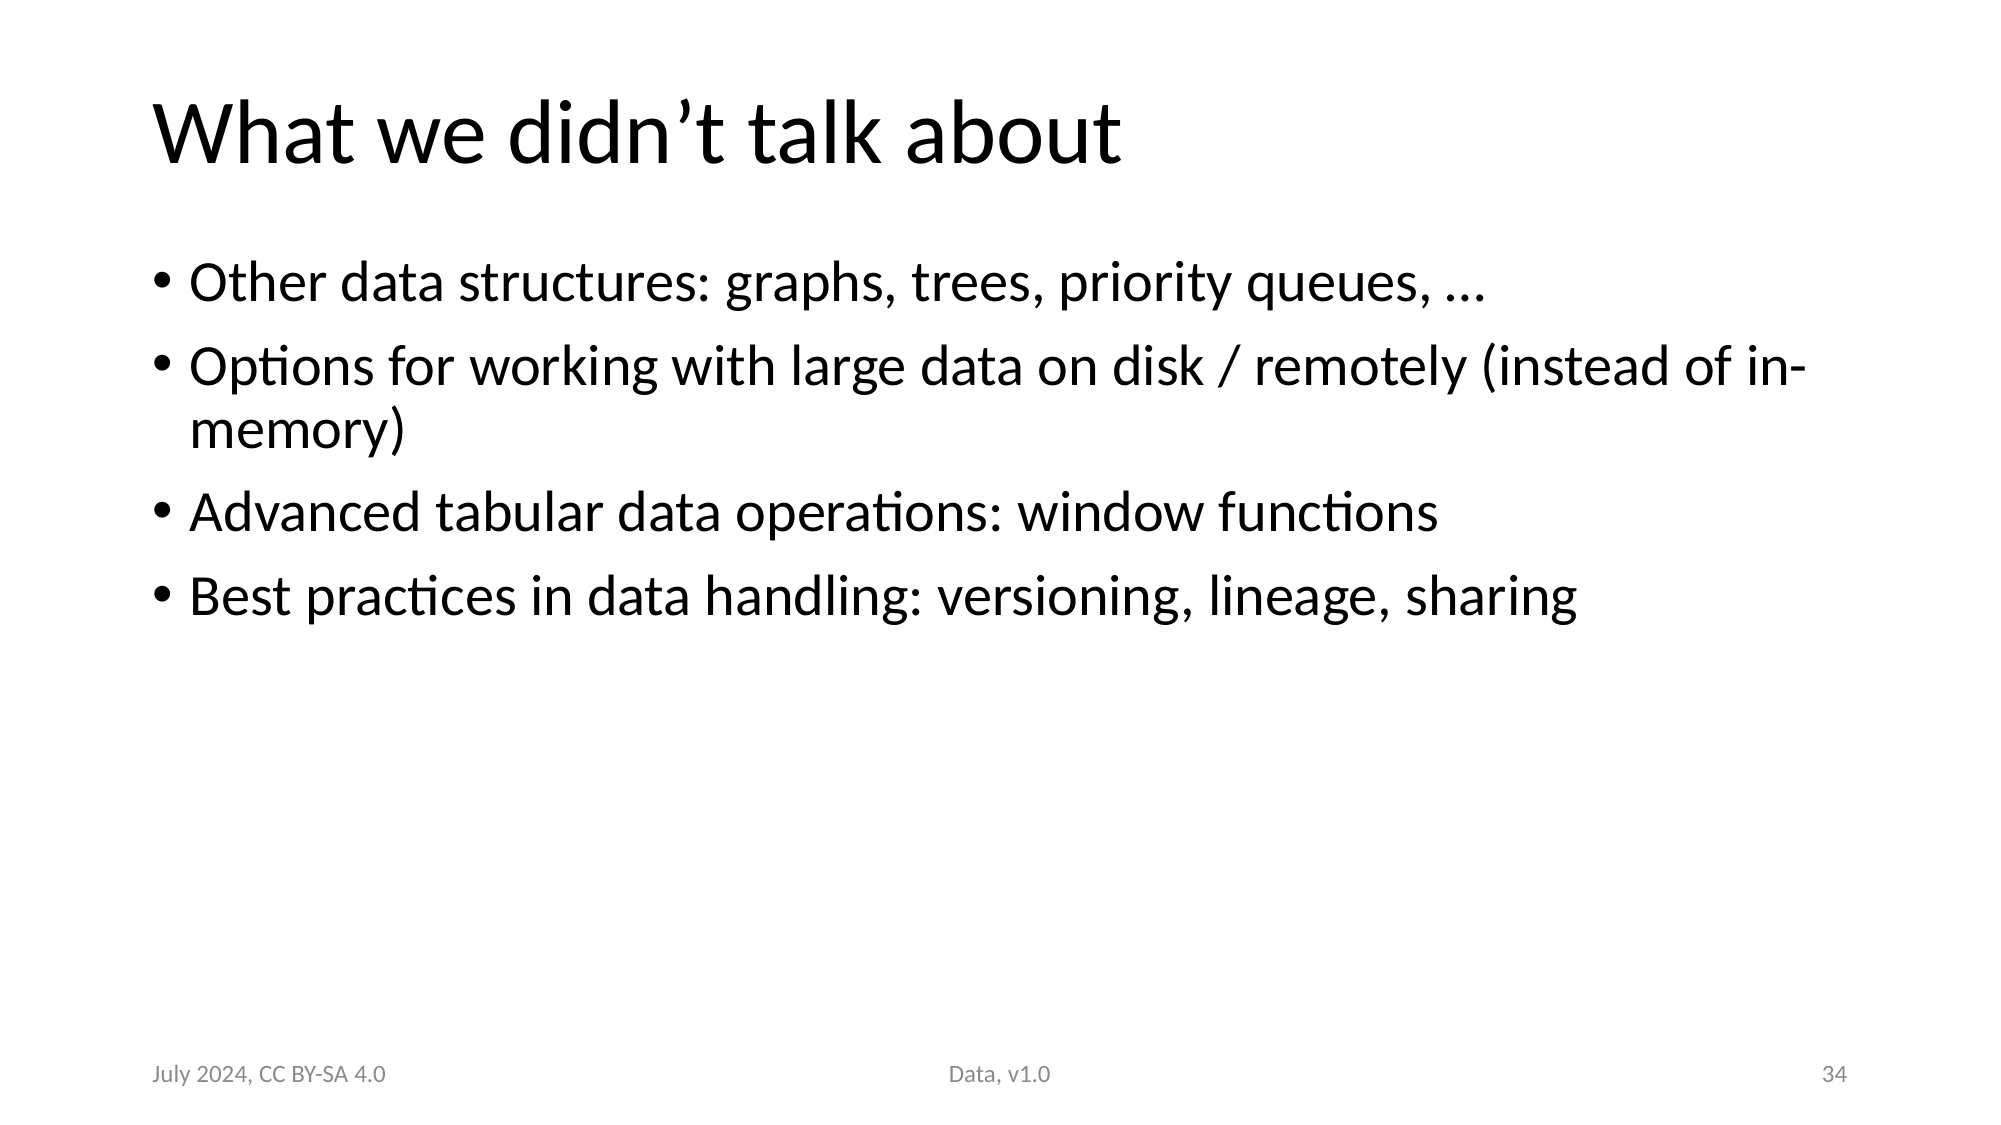

# What we didn’t talk about
Other data structures: graphs, trees, priority queues, …
Options for working with large data on disk / remotely (instead of in-memory)
Advanced tabular data operations: window functions
Best practices in data handling: versioning, lineage, sharing
July 2024, CC BY-SA 4.0
Data, v1.0
34